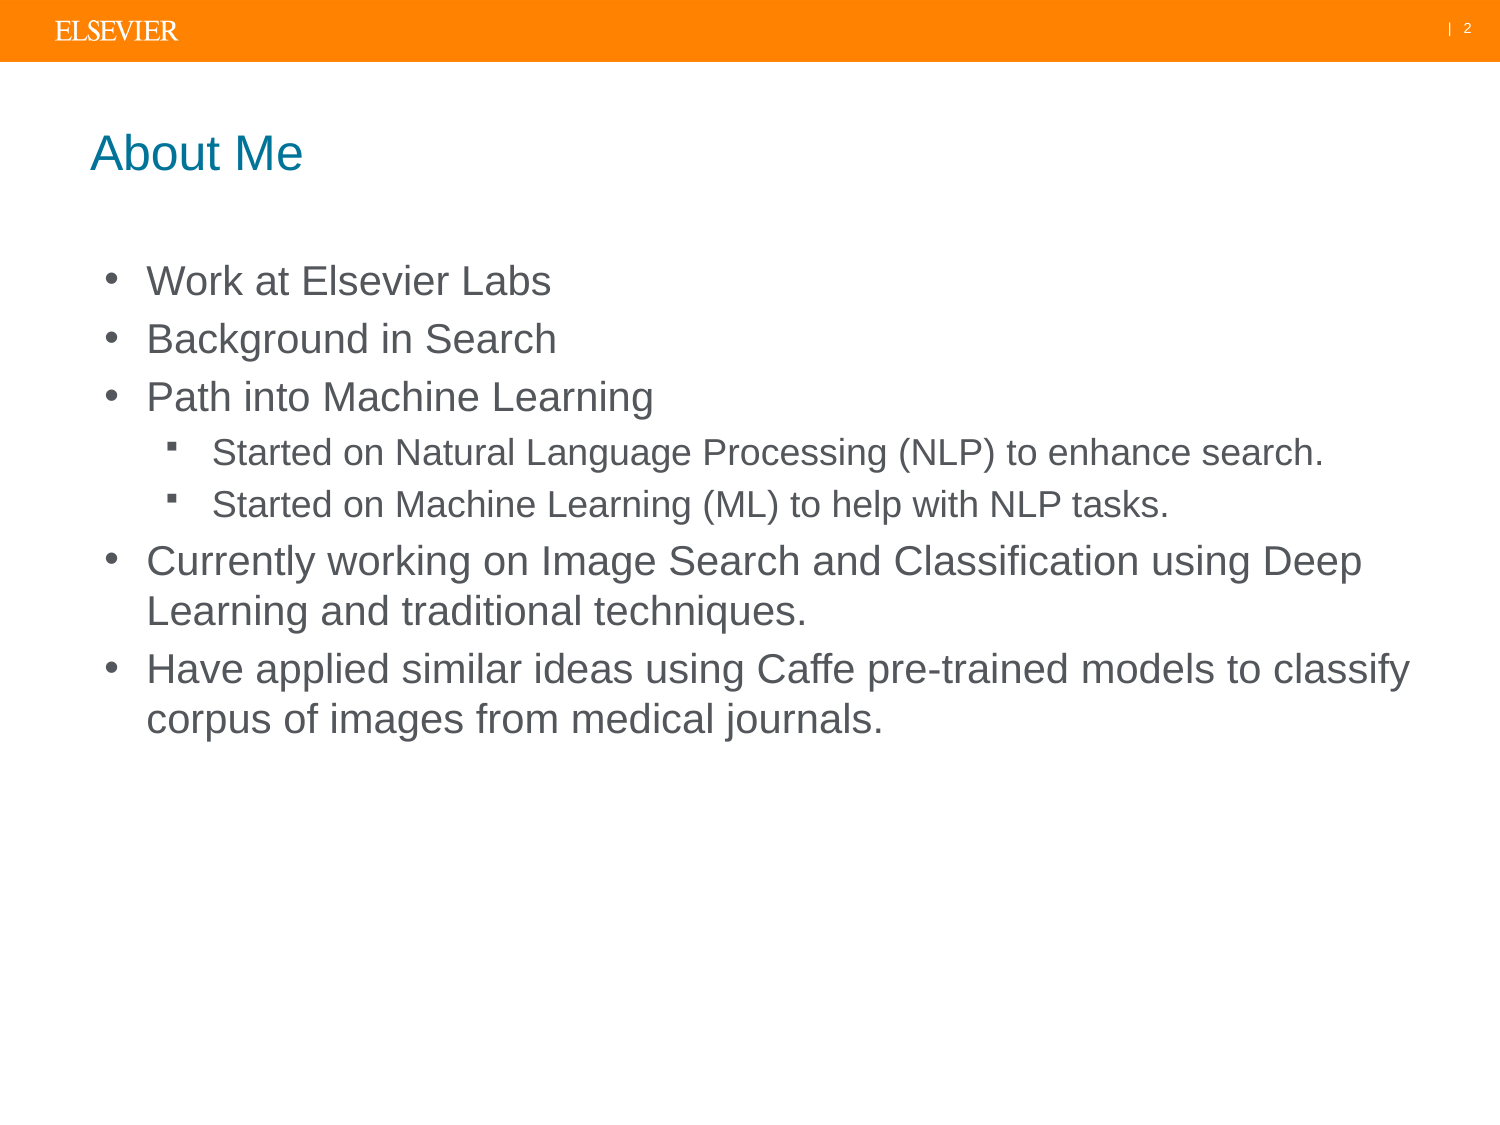

# About Me
Work at Elsevier Labs
Background in Search
Path into Machine Learning
Started on Natural Language Processing (NLP) to enhance search.
Started on Machine Learning (ML) to help with NLP tasks.
Currently working on Image Search and Classification using Deep Learning and traditional techniques.
Have applied similar ideas using Caffe pre-trained models to classify corpus of images from medical journals.